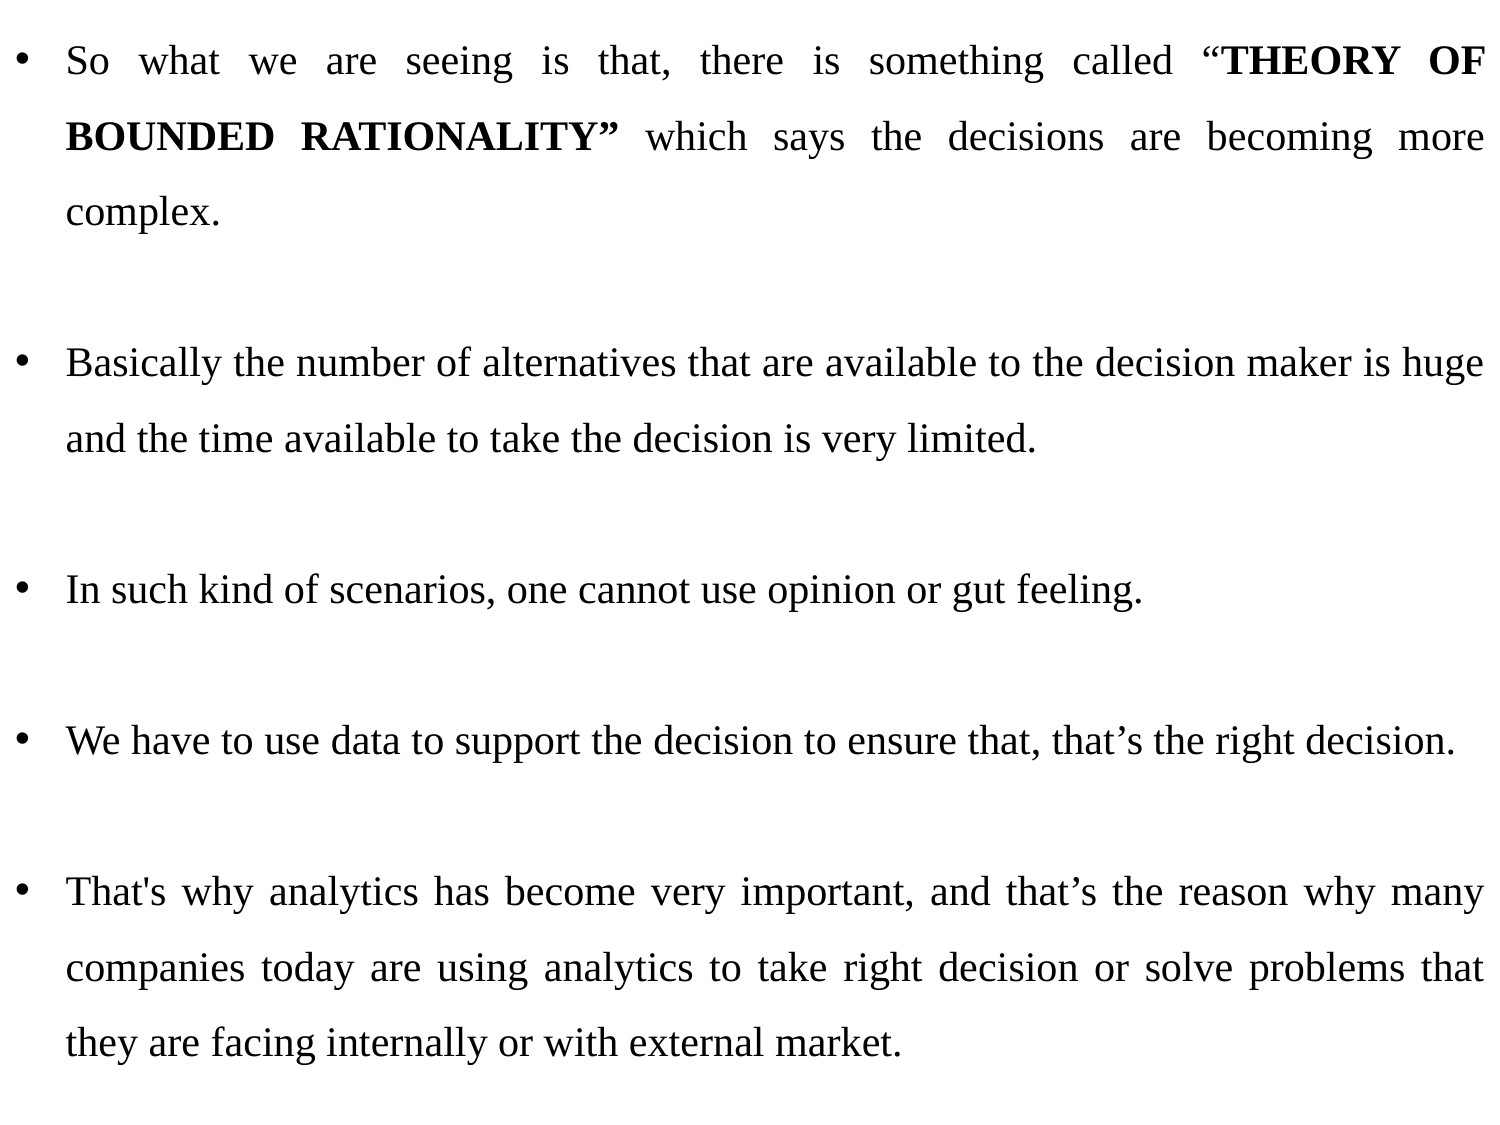

So what we are seeing is that, there is something called “THEORY OF BOUNDED RATIONALITY” which says the decisions are becoming more complex.

Basically the number of alternatives that are available to the decision maker is huge and the time available to take the decision is very limited.

In such kind of scenarios, one cannot use opinion or gut feeling.

We have to use data to support the decision to ensure that, that’s the right decision.

That's why analytics has become very important, and that’s the reason why many companies today are using analytics to take right decision or solve problems that they are facing internally or with external market.